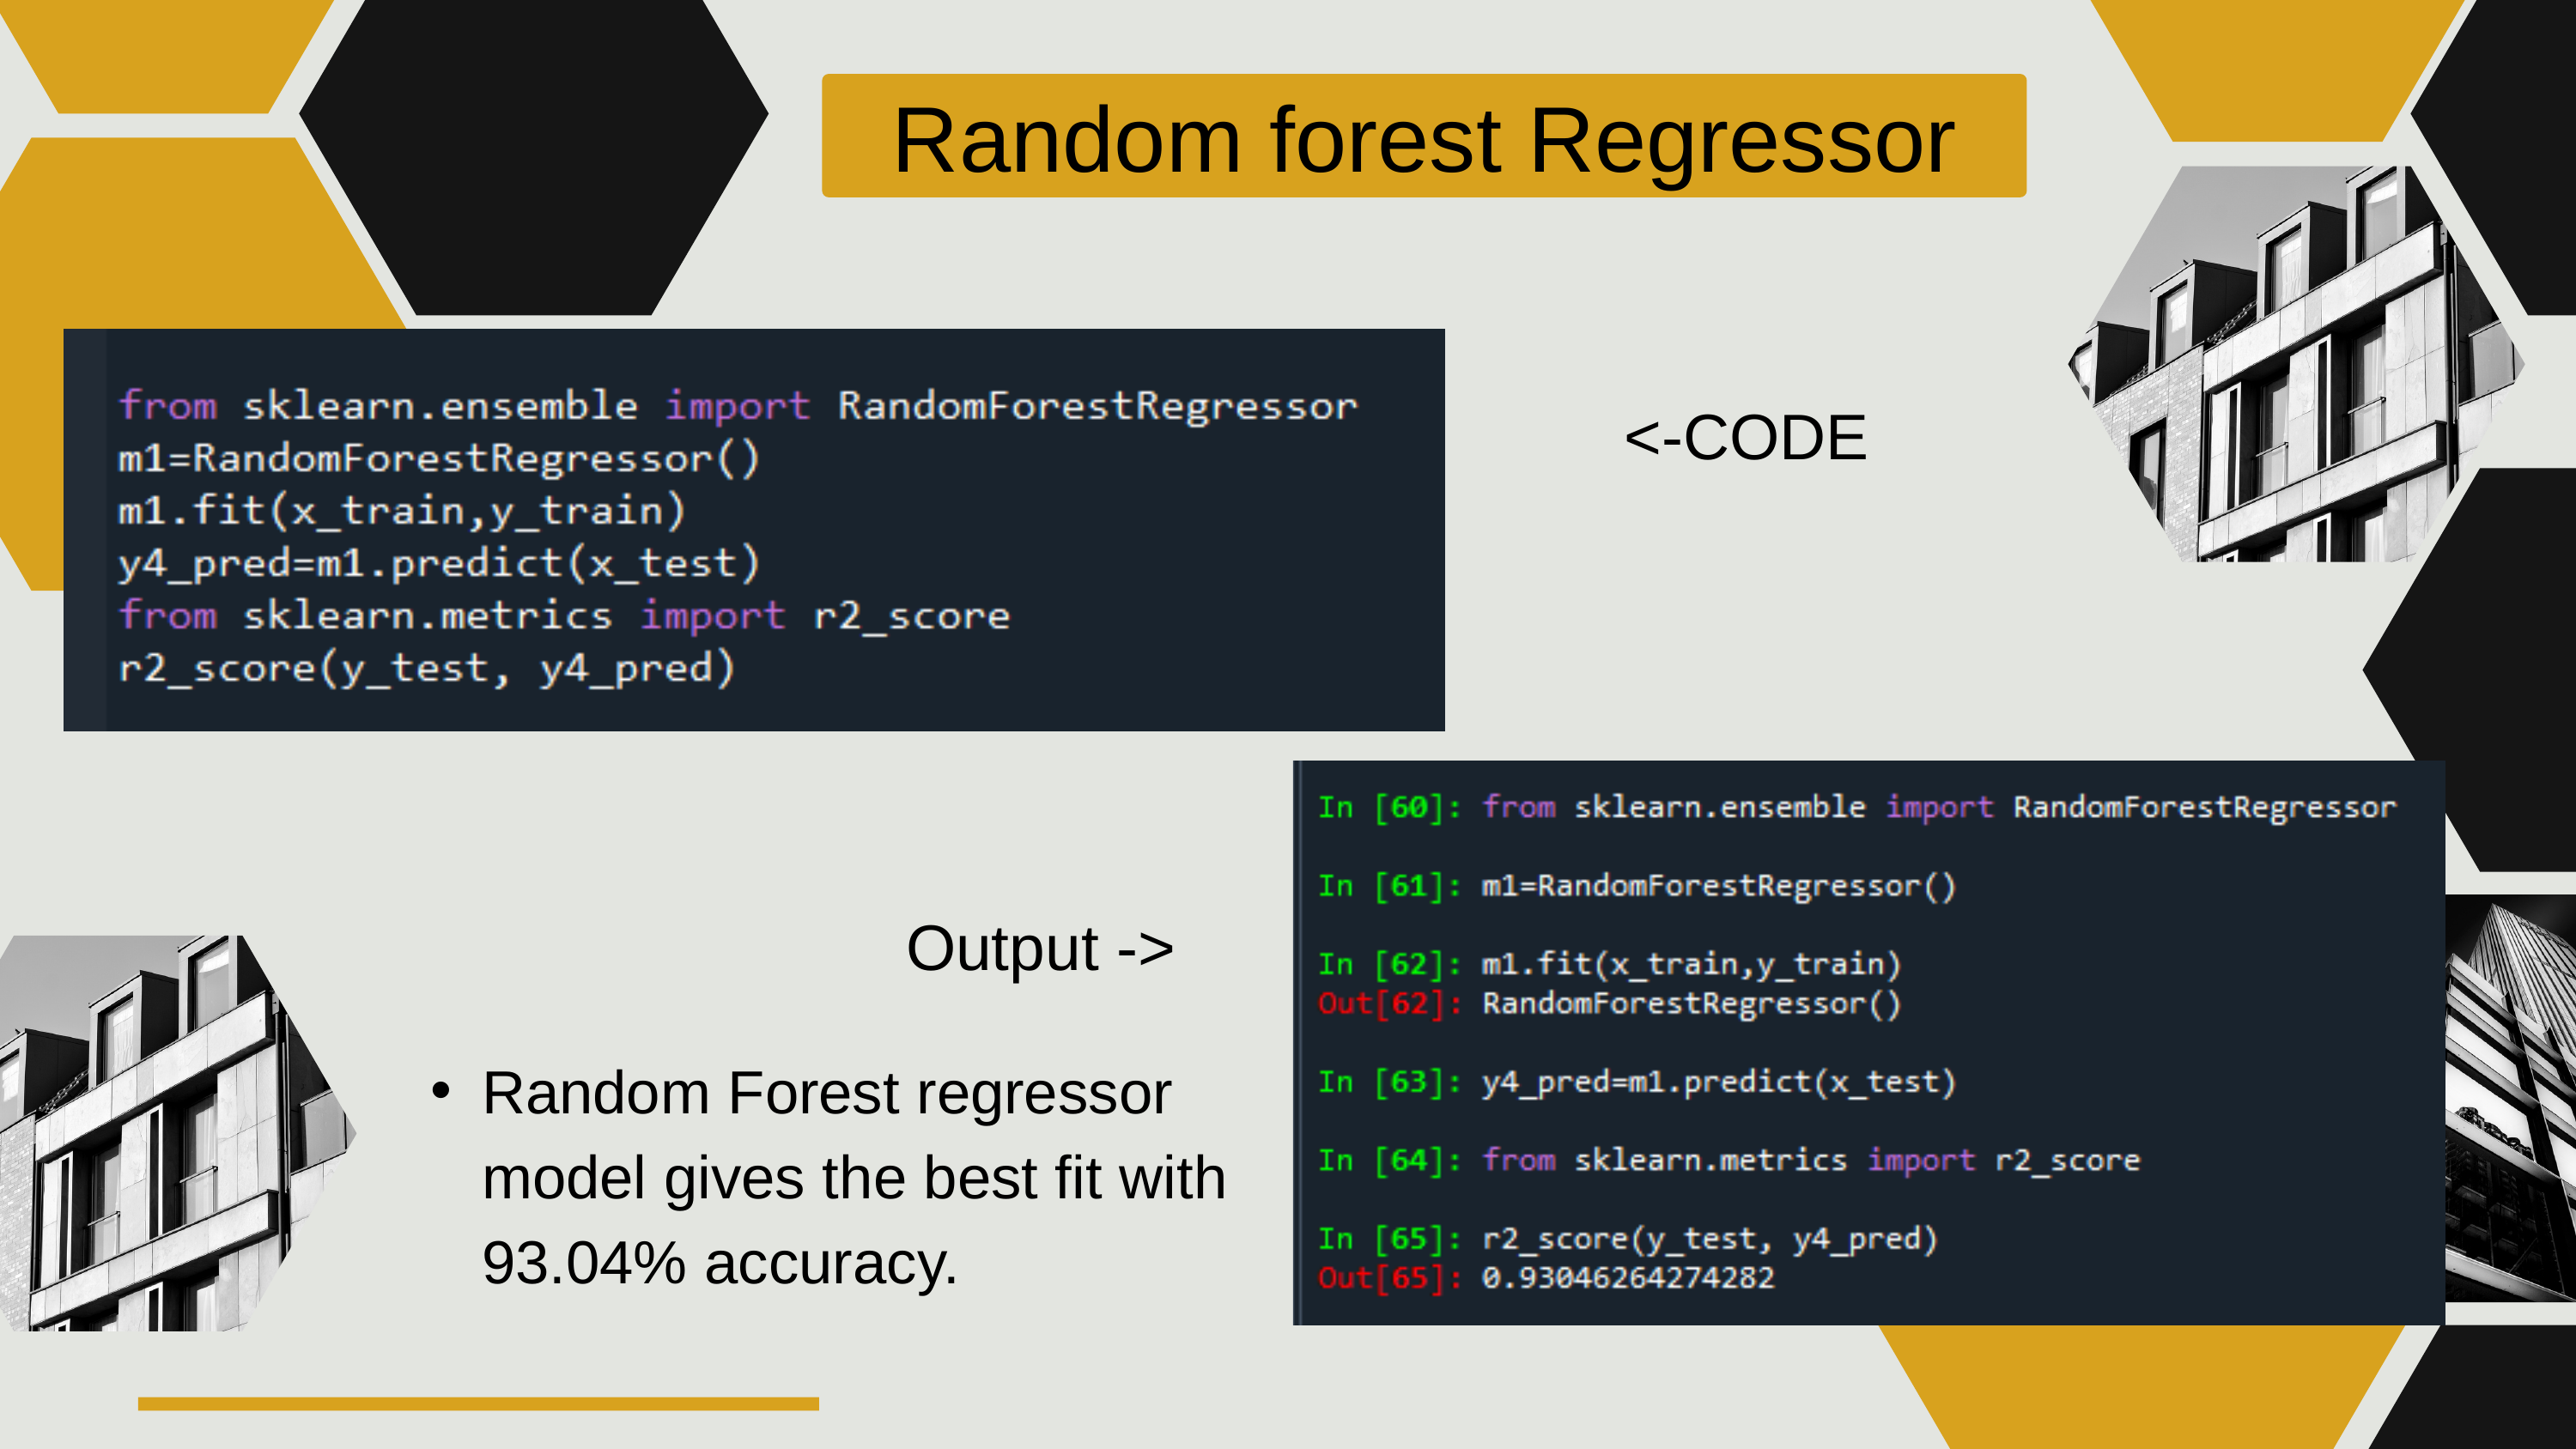

Random forest Regressor

<-CODE

Output ->

Random Forest regressor model gives the best fit with 93.04% accuracy.